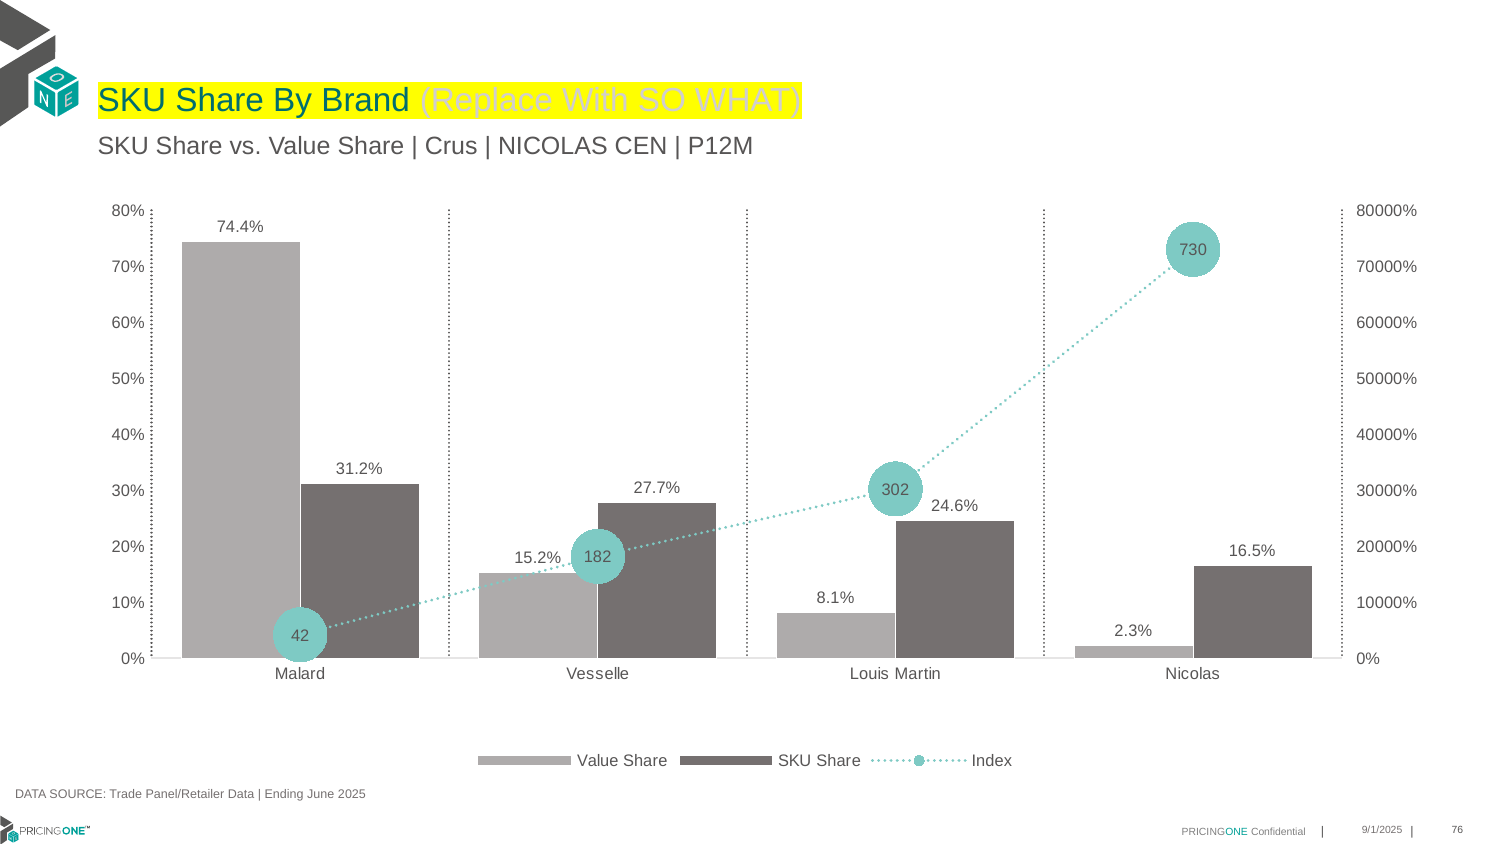

# SKU Share By Brand (Replace With SO WHAT)
SKU Share vs. Value Share | Crus | NICOLAS CEN | P12M

### Chart

| Category | Value Share | SKU Share | Index |
|---|---|---|---|
| Malard | 0.7435237837349942 | 0.3115264797507788 | 41.89865698523676 |
| Vesselle | 0.15245058218250745 | 0.2772585669781932 | 181.86783087930147 |
| Louis Martin | 0.08141529018864518 | 0.2461059190031153 | 302.28464264251824 |
| Nicolas | 0.022610343893853236 | 0.1651090342679128 | 730.2367228160502 |
DATA SOURCE: Trade Panel/Retailer Data | Ending June 2025

9/1/2025
76